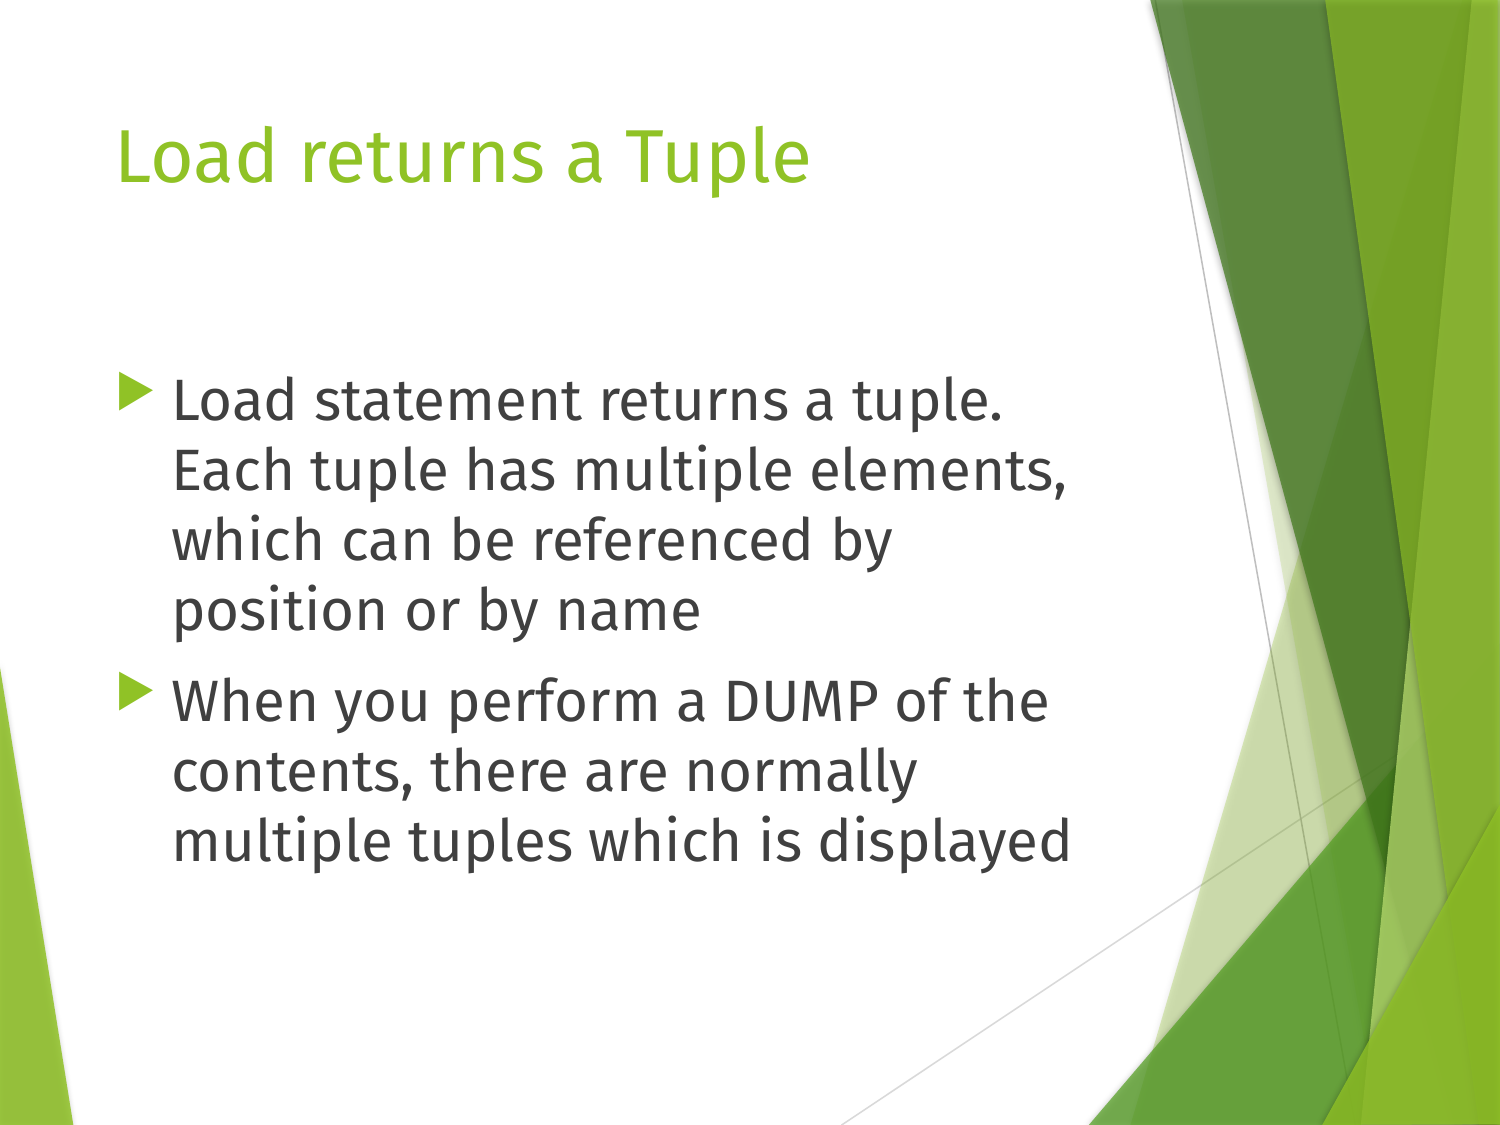

# Load returns a Tuple
Load statement returns a tuple. Each tuple has multiple elements, which can be referenced by position or by name
When you perform a DUMP of the contents, there are normally multiple tuples which is displayed